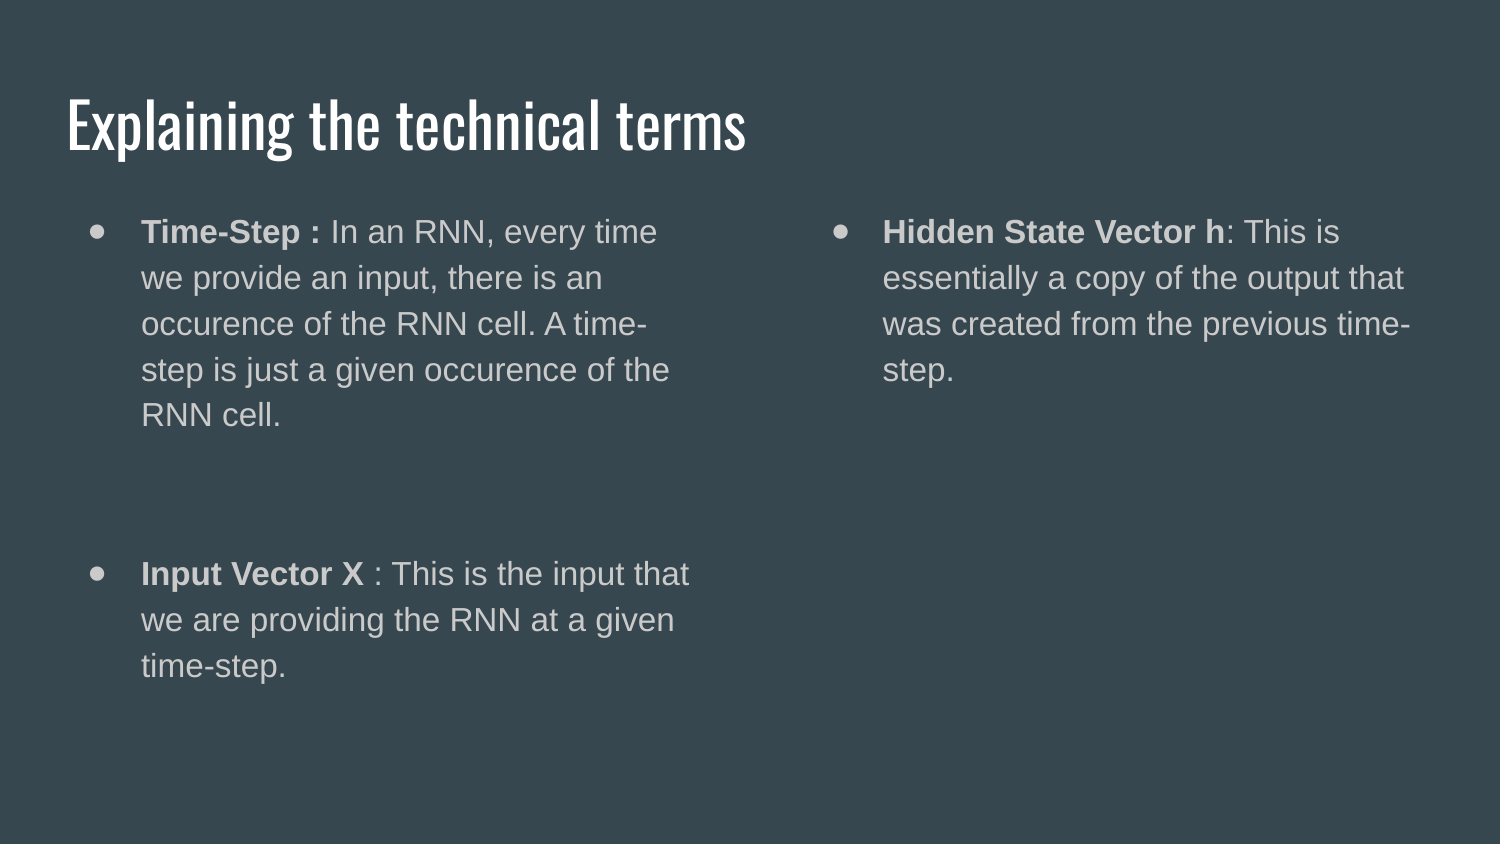

# Explaining the technical terms
Time-Step : In an RNN, every time we provide an input, there is an occurence of the RNN cell. A time-step is just a given occurence of the RNN cell.

Input Vector X : This is the input that we are providing the RNN at a given time-step.

Hidden State Vector h: This is essentially a copy of the output that was created from the previous time-step.